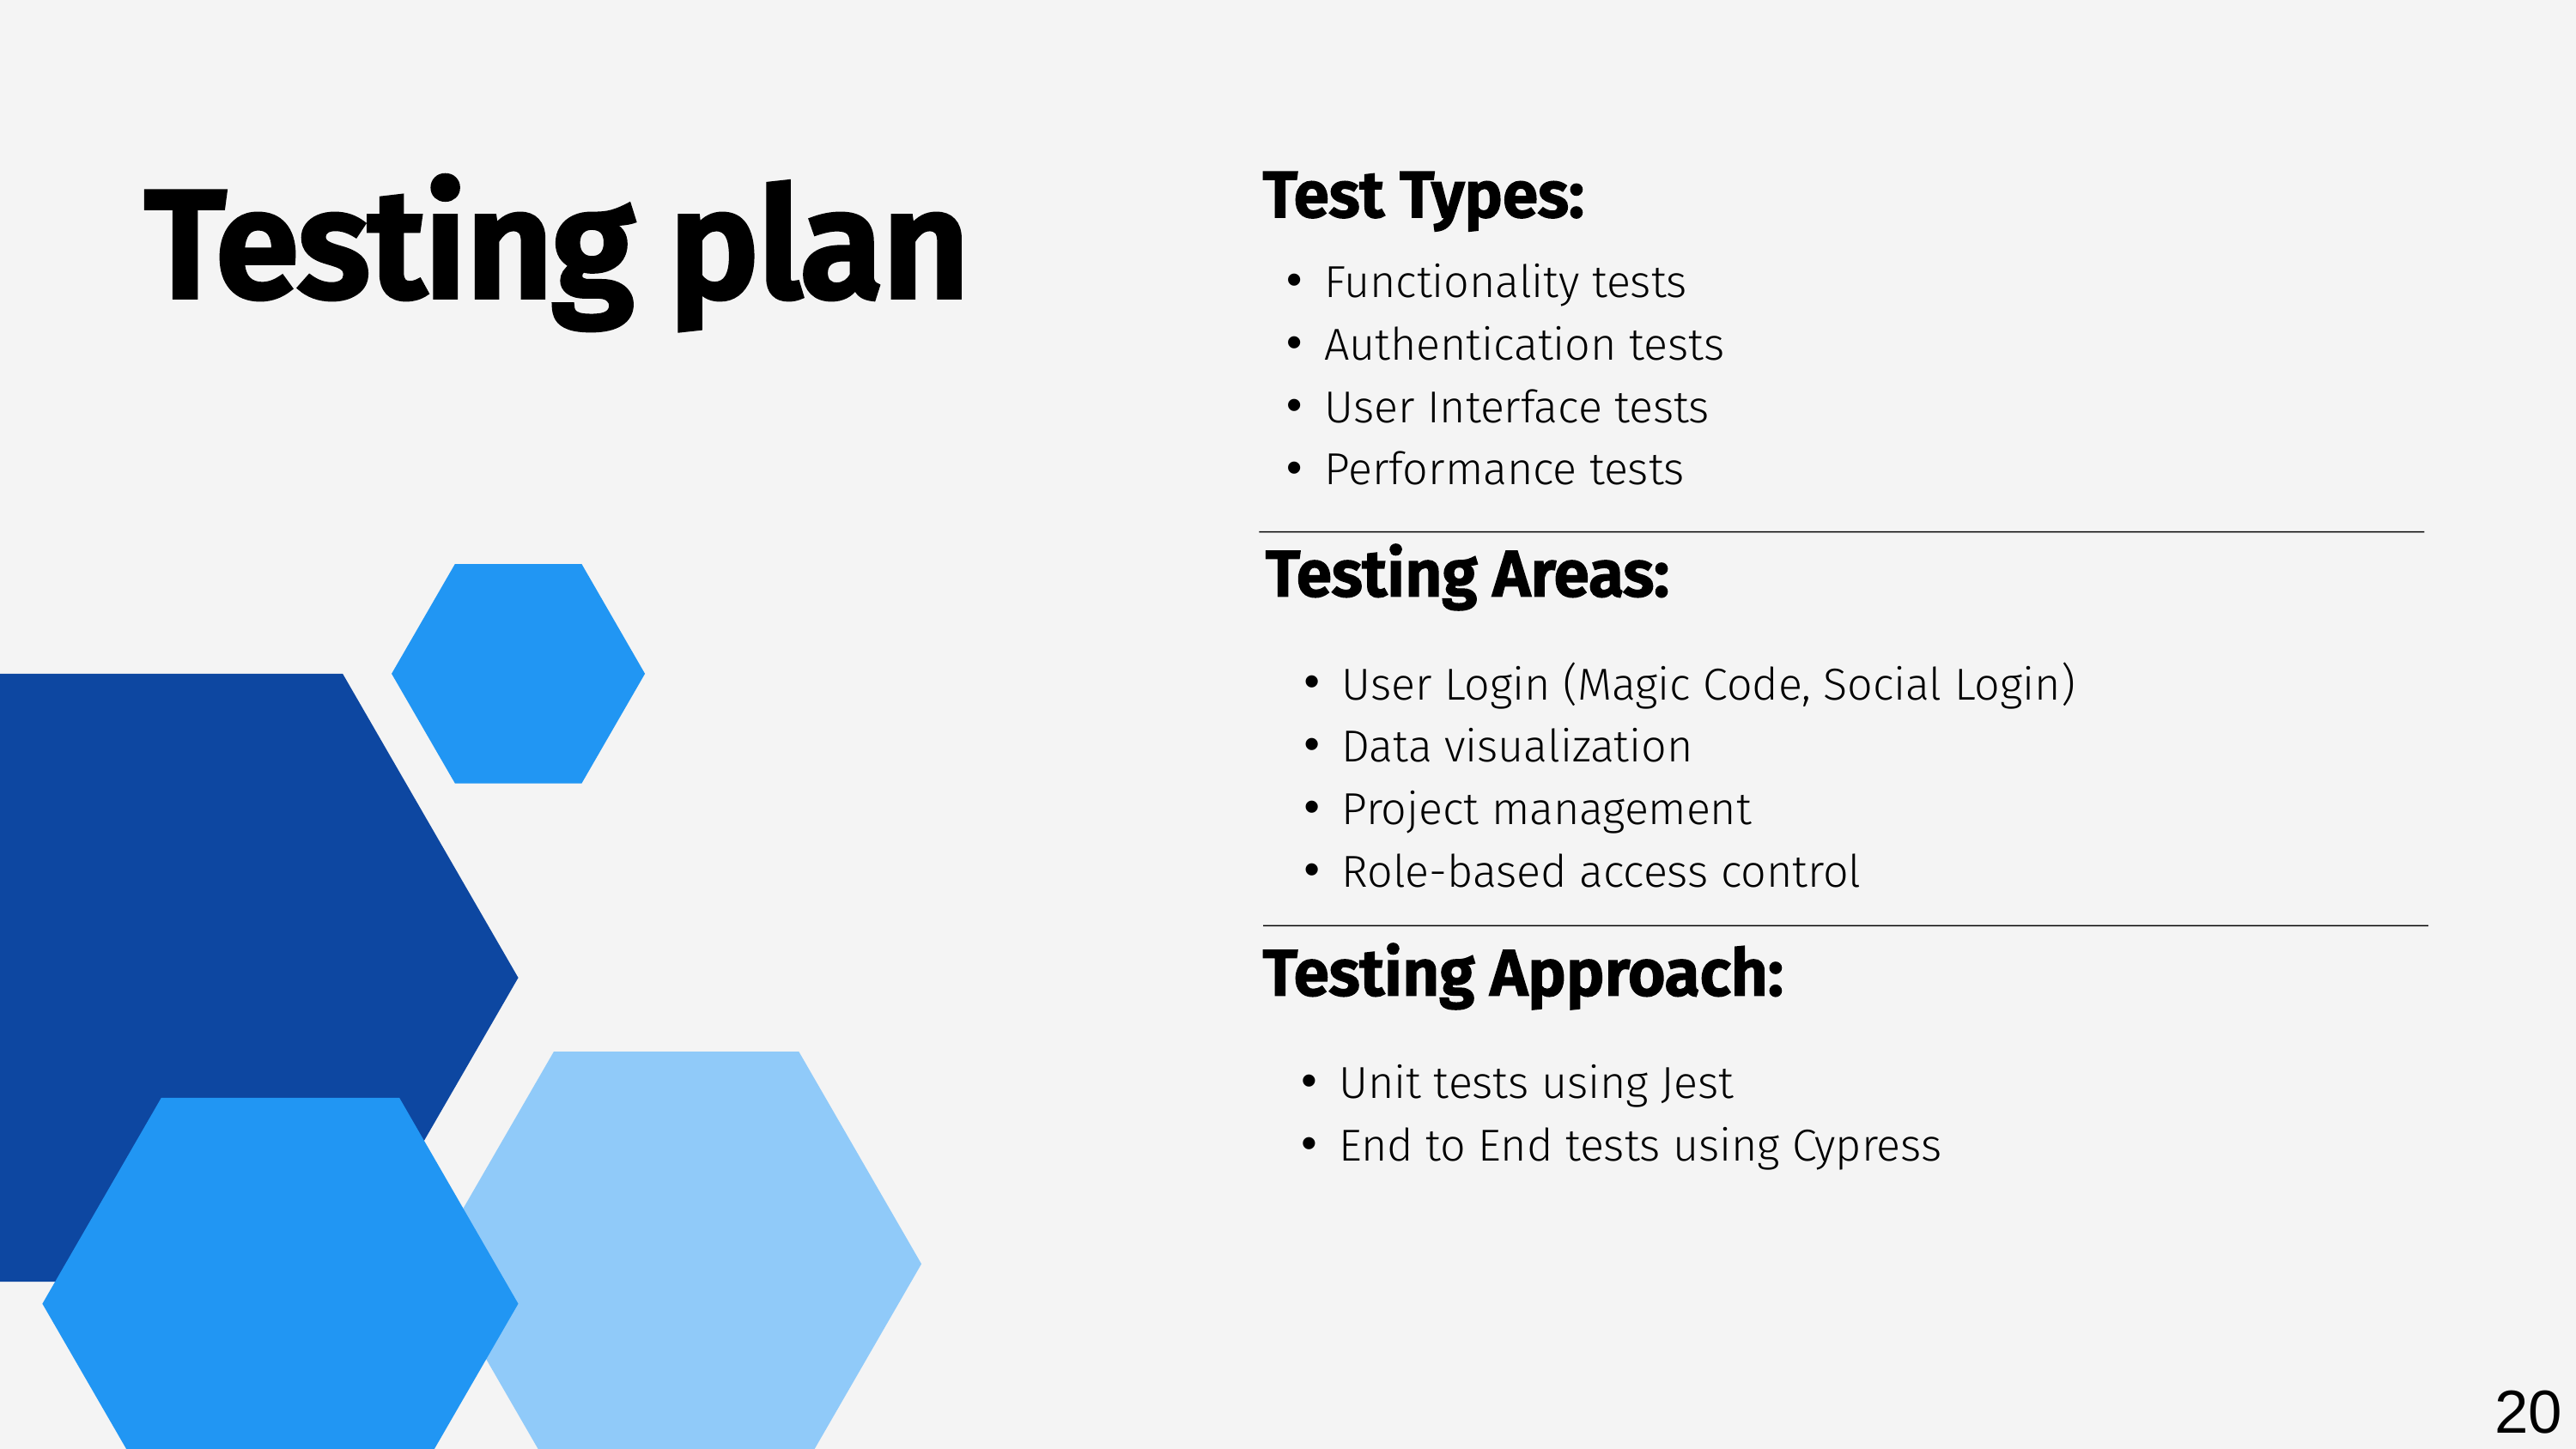

Testing plan
Test Types:
Functionality tests
Authentication tests
User Interface tests
Performance tests

Testing Areas:
User Login (Magic Code, Social Login)
Data visualization
Project management
Role-based access control

Testing Approach:
Unit tests using Jest
End to End tests using Cypress

20